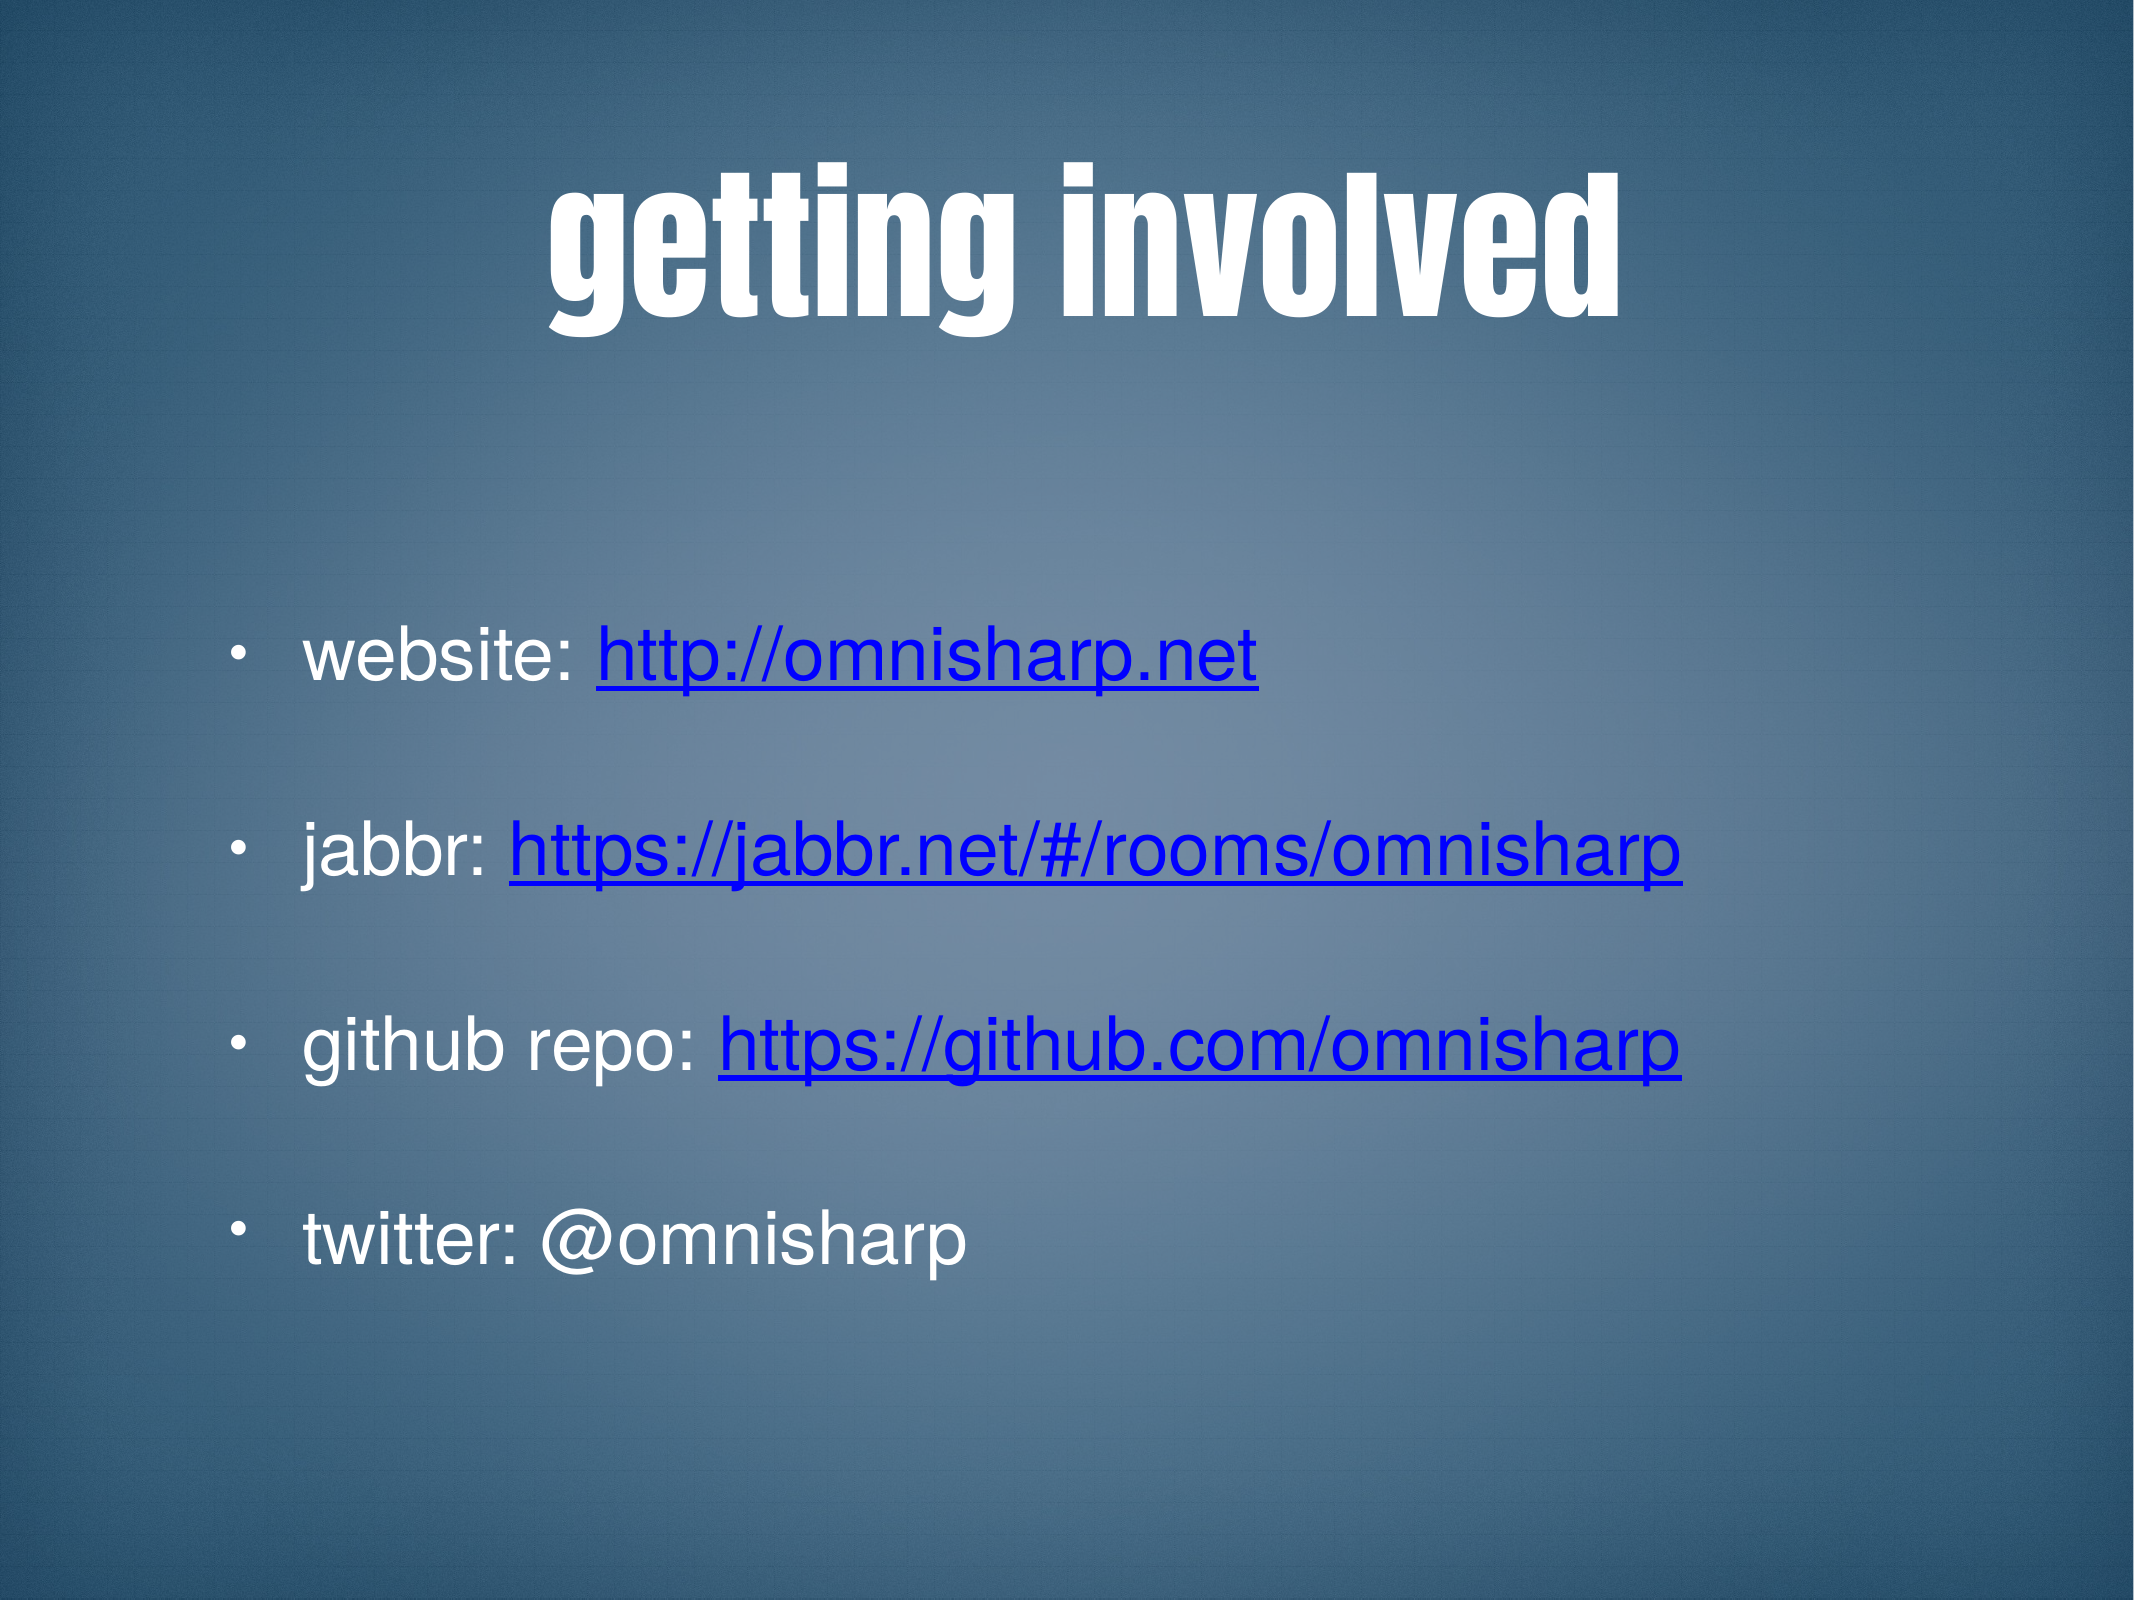

# getting involved
website: http://omnisharp.net
jabbr: https://jabbr.net/#/rooms/omnisharp
github repo: https://github.com/omnisharp
twitter: @omnisharp